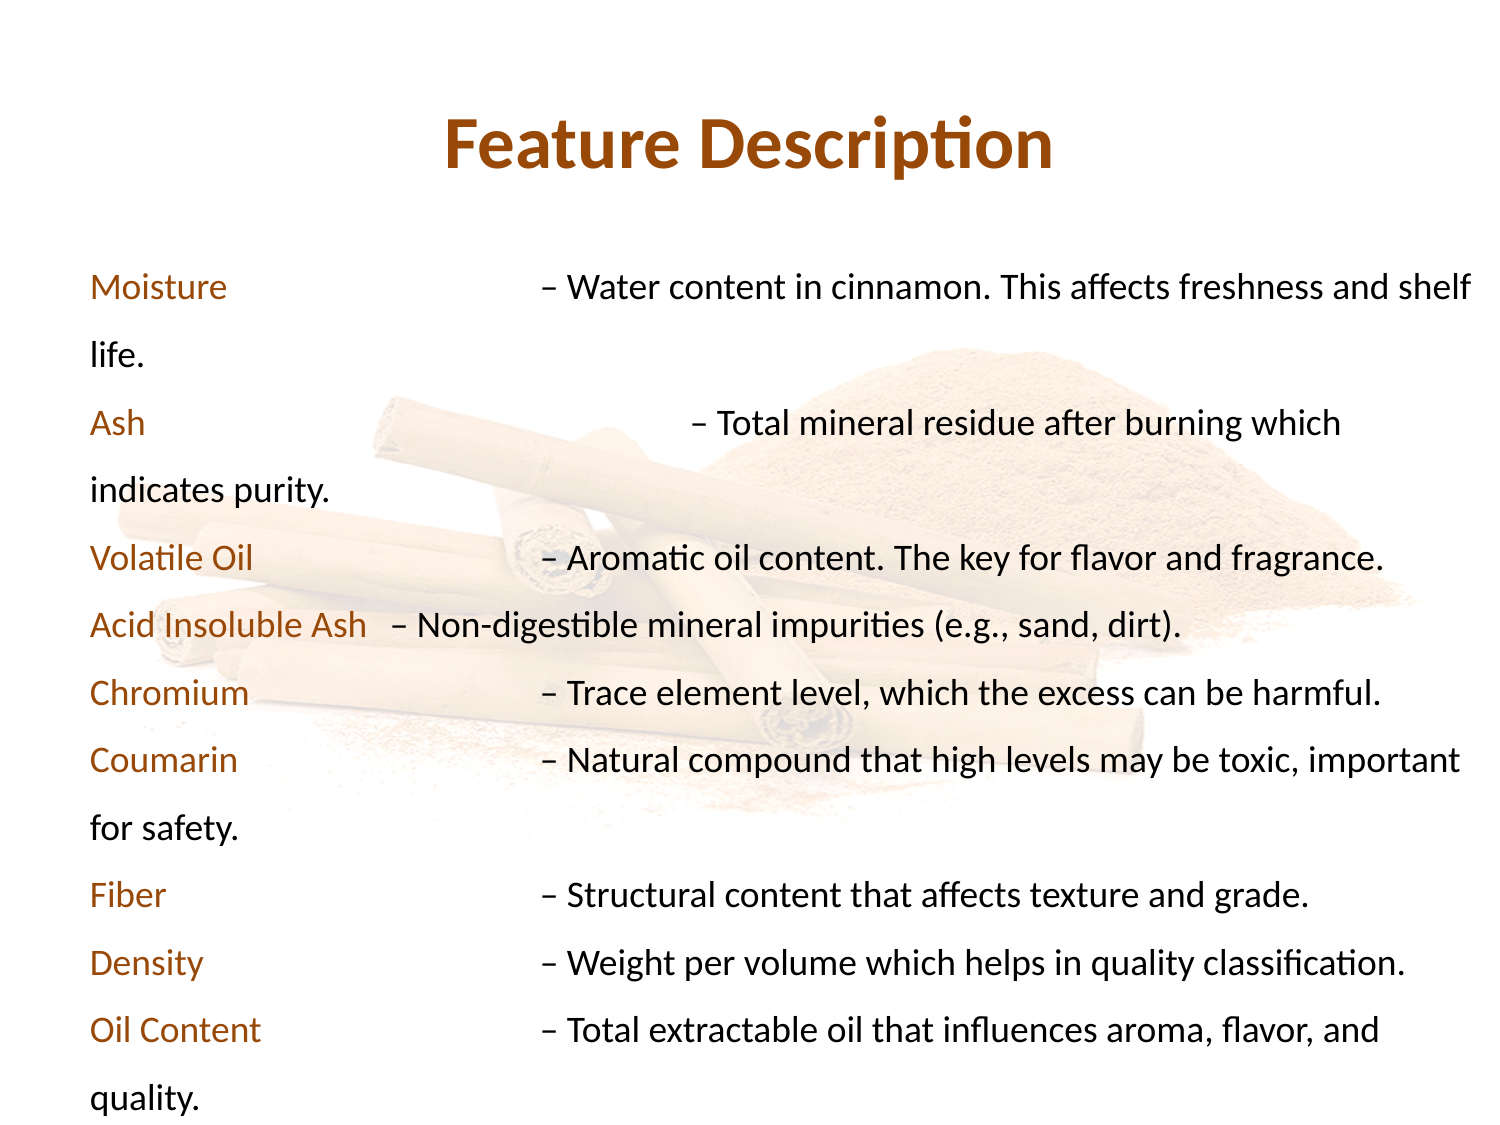

# Feature Description
Moisture 			– Water content in cinnamon. This affects freshness and shelf life.
Ash 				– Total mineral residue after burning which indicates purity.
Volatile Oil 		– Aromatic oil content. The key for flavor and fragrance.
Acid Insoluble Ash 	– Non-digestible mineral impurities (e.g., sand, dirt).
Chromium 		– Trace element level, which the excess can be harmful.
Coumarin 		– Natural compound that high levels may be toxic, important for safety.
Fiber 			– Structural content that affects texture and grade.
Density 			– Weight per volume which helps in quality classification.
Oil Content 		– Total extractable oil that influences aroma, flavor, and quality.
Resin 			– Sticky organic substances that affects consistency.
Pesticide Level 	– Chemical residues from cultivation that linked to safety standards.
pH Value 			– Acidity/ Alkalinity which affects chemical stability and preservation.